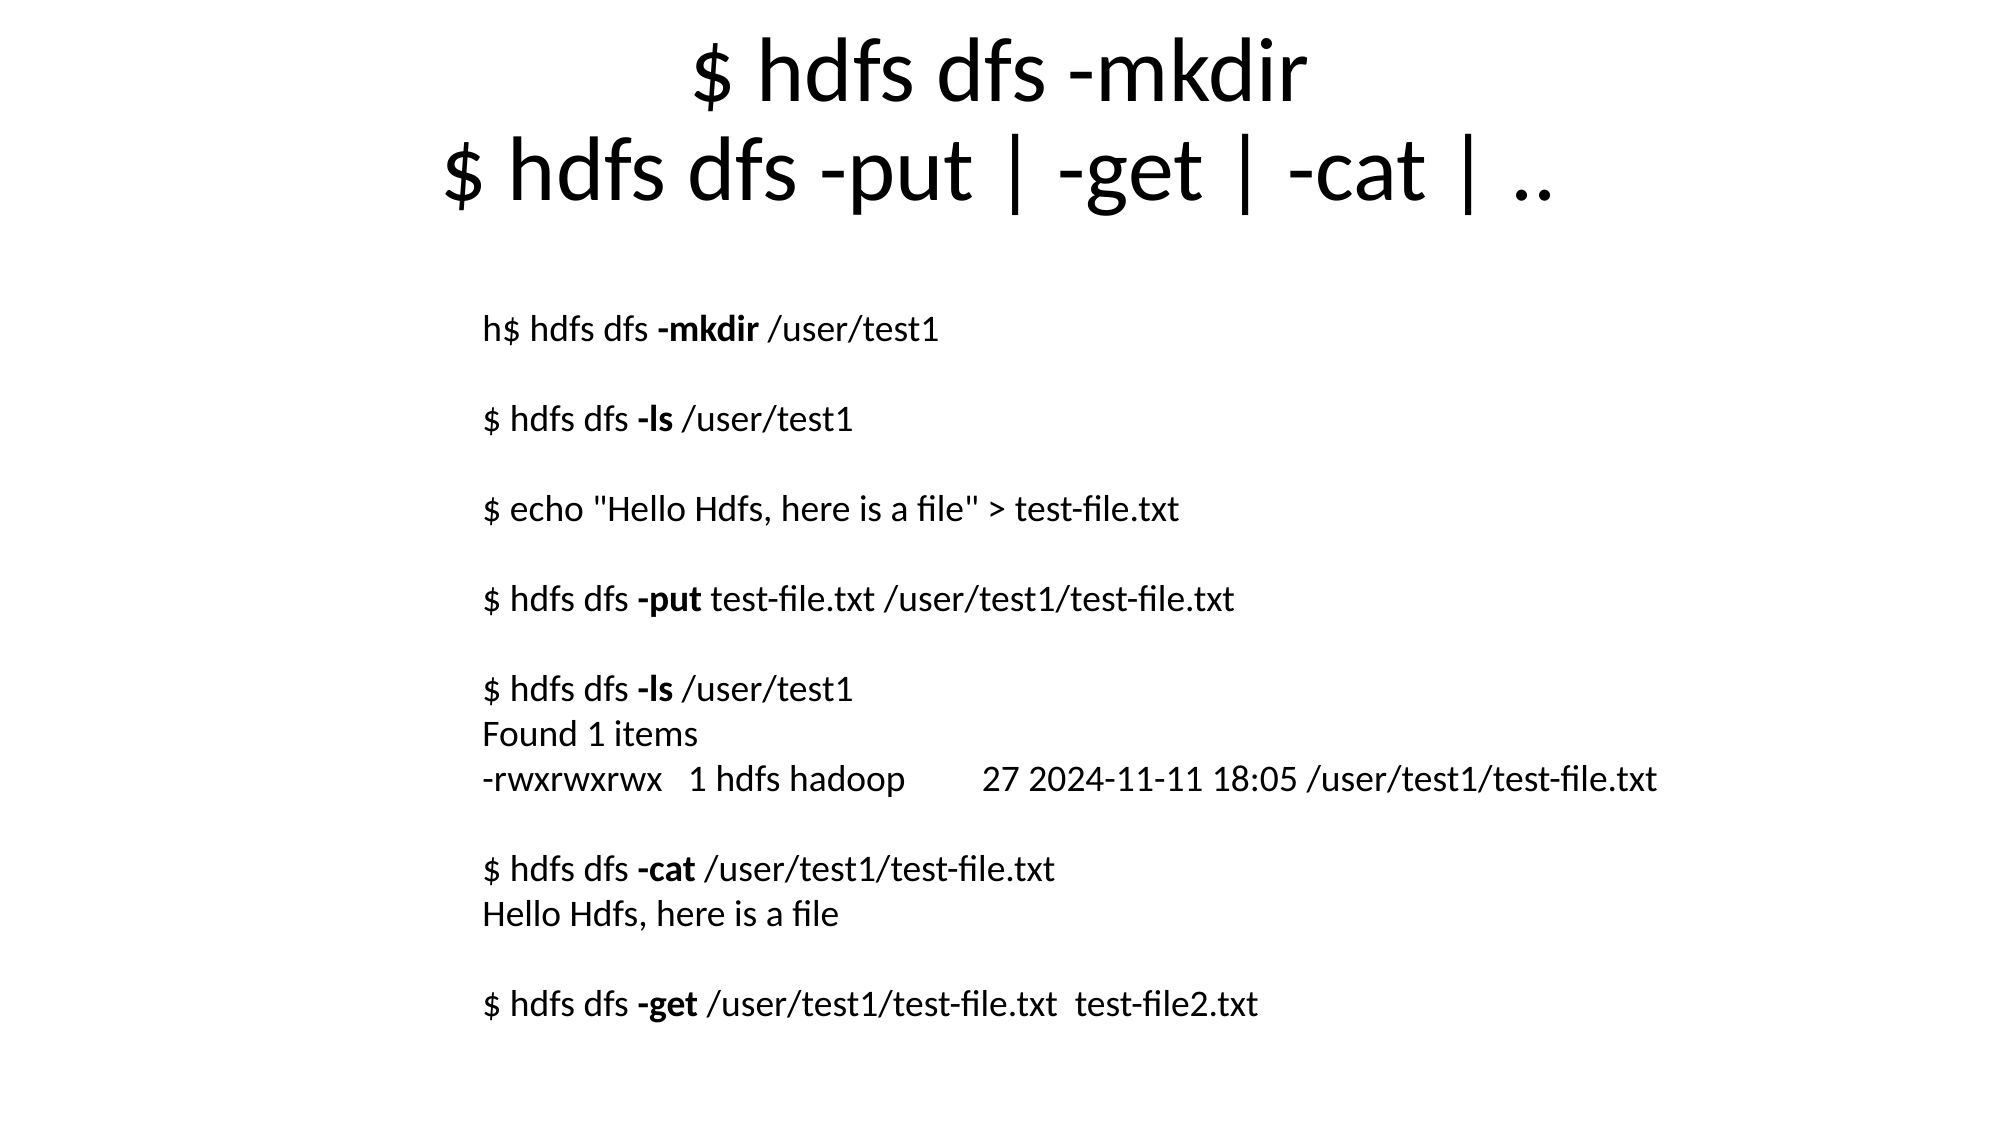

# $ hdfs dfs -mkdir $ hdfs dfs -put | -get | -cat | ..
h$ hdfs dfs -mkdir /user/test1

$ hdfs dfs -ls /user/test1

$ echo "Hello Hdfs, here is a file" > test-file.txt

$ hdfs dfs -put test-file.txt /user/test1/test-file.txt

$ hdfs dfs -ls /user/test1
Found 1 items
-rwxrwxrwx   1 hdfs hadoop         27 2024-11-11 18:05 /user/test1/test-file.txt

$ hdfs dfs -cat /user/test1/test-file.txt
Hello Hdfs, here is a file

$ hdfs dfs -get /user/test1/test-file.txt  test-file2.txt